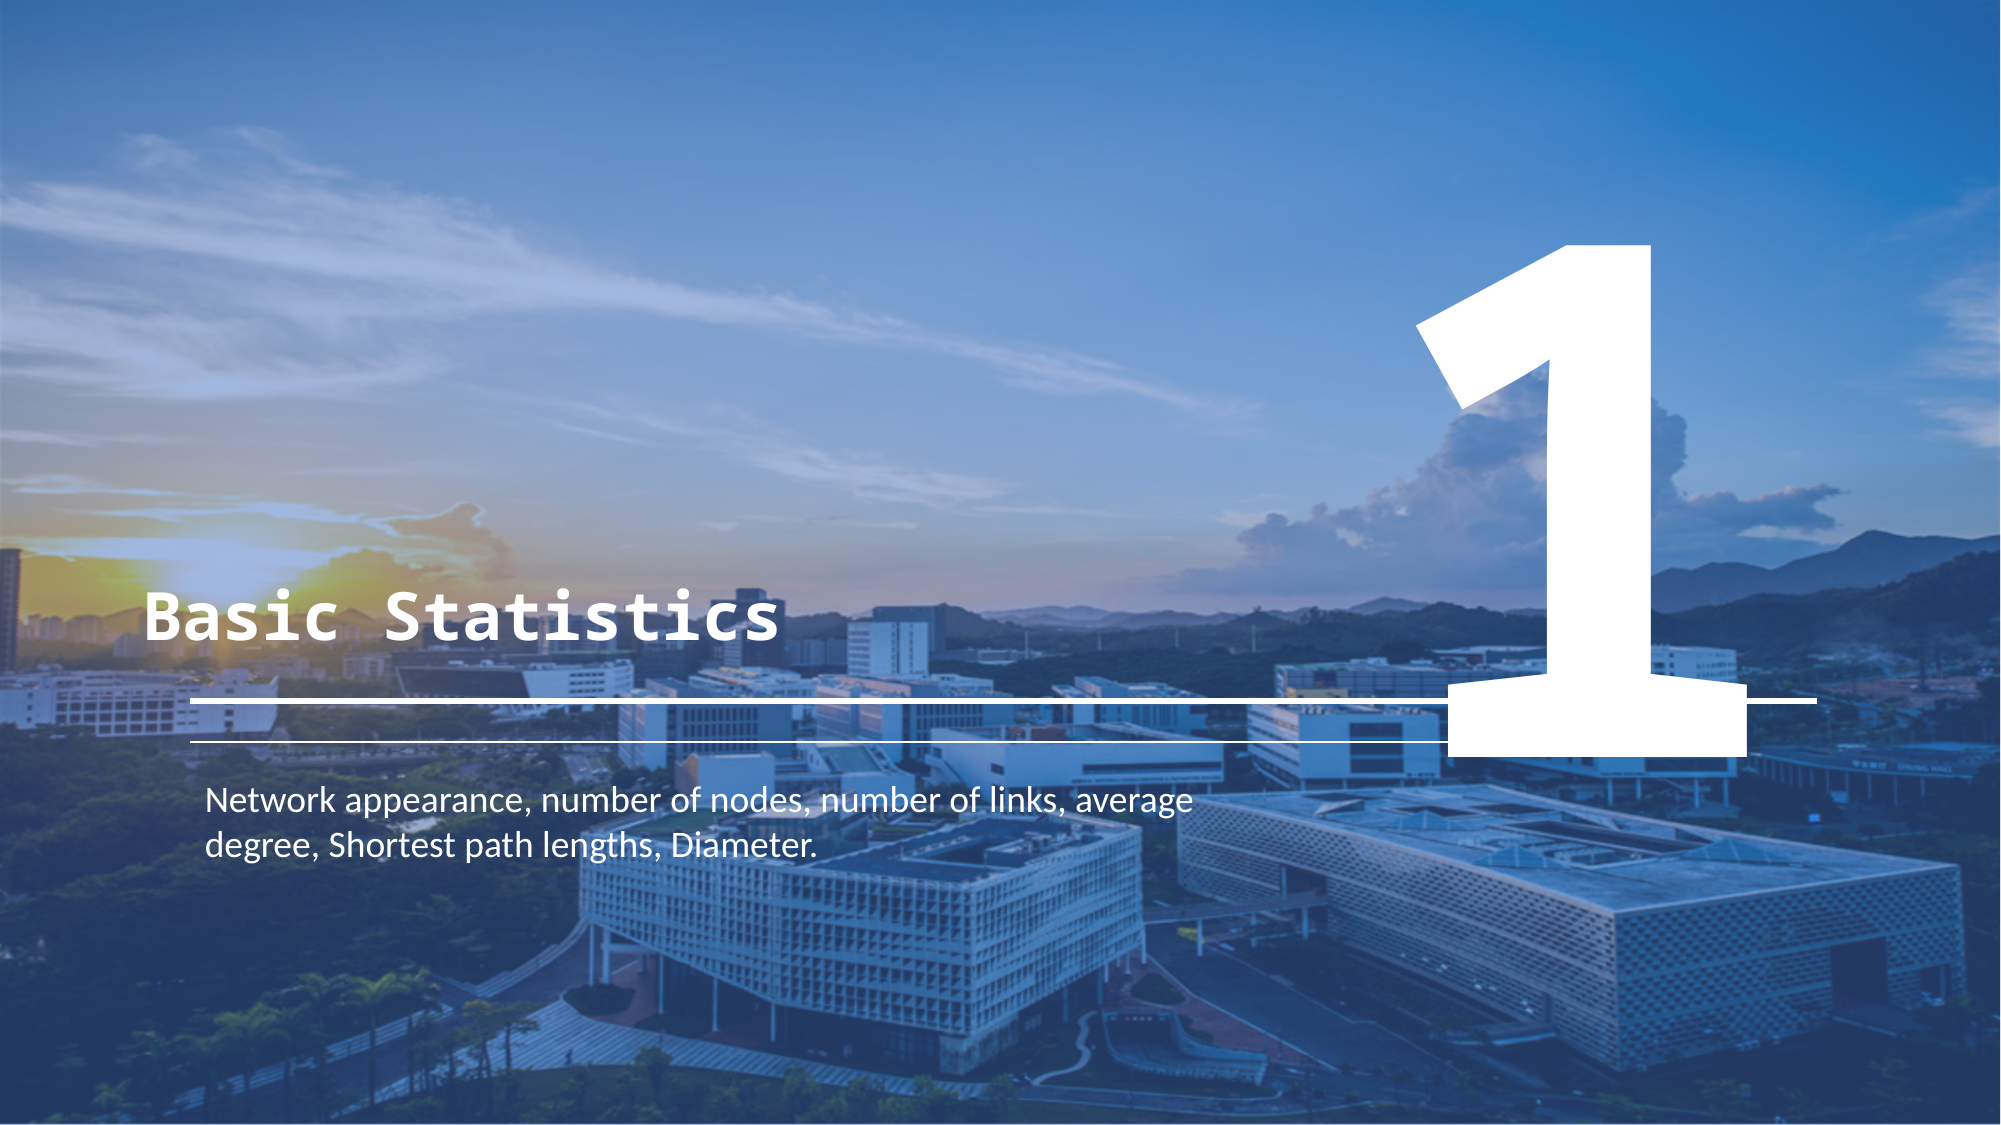

1
Basic Statistics
Network appearance, number of nodes, number of links, average degree, Shortest path lengths, Diameter.